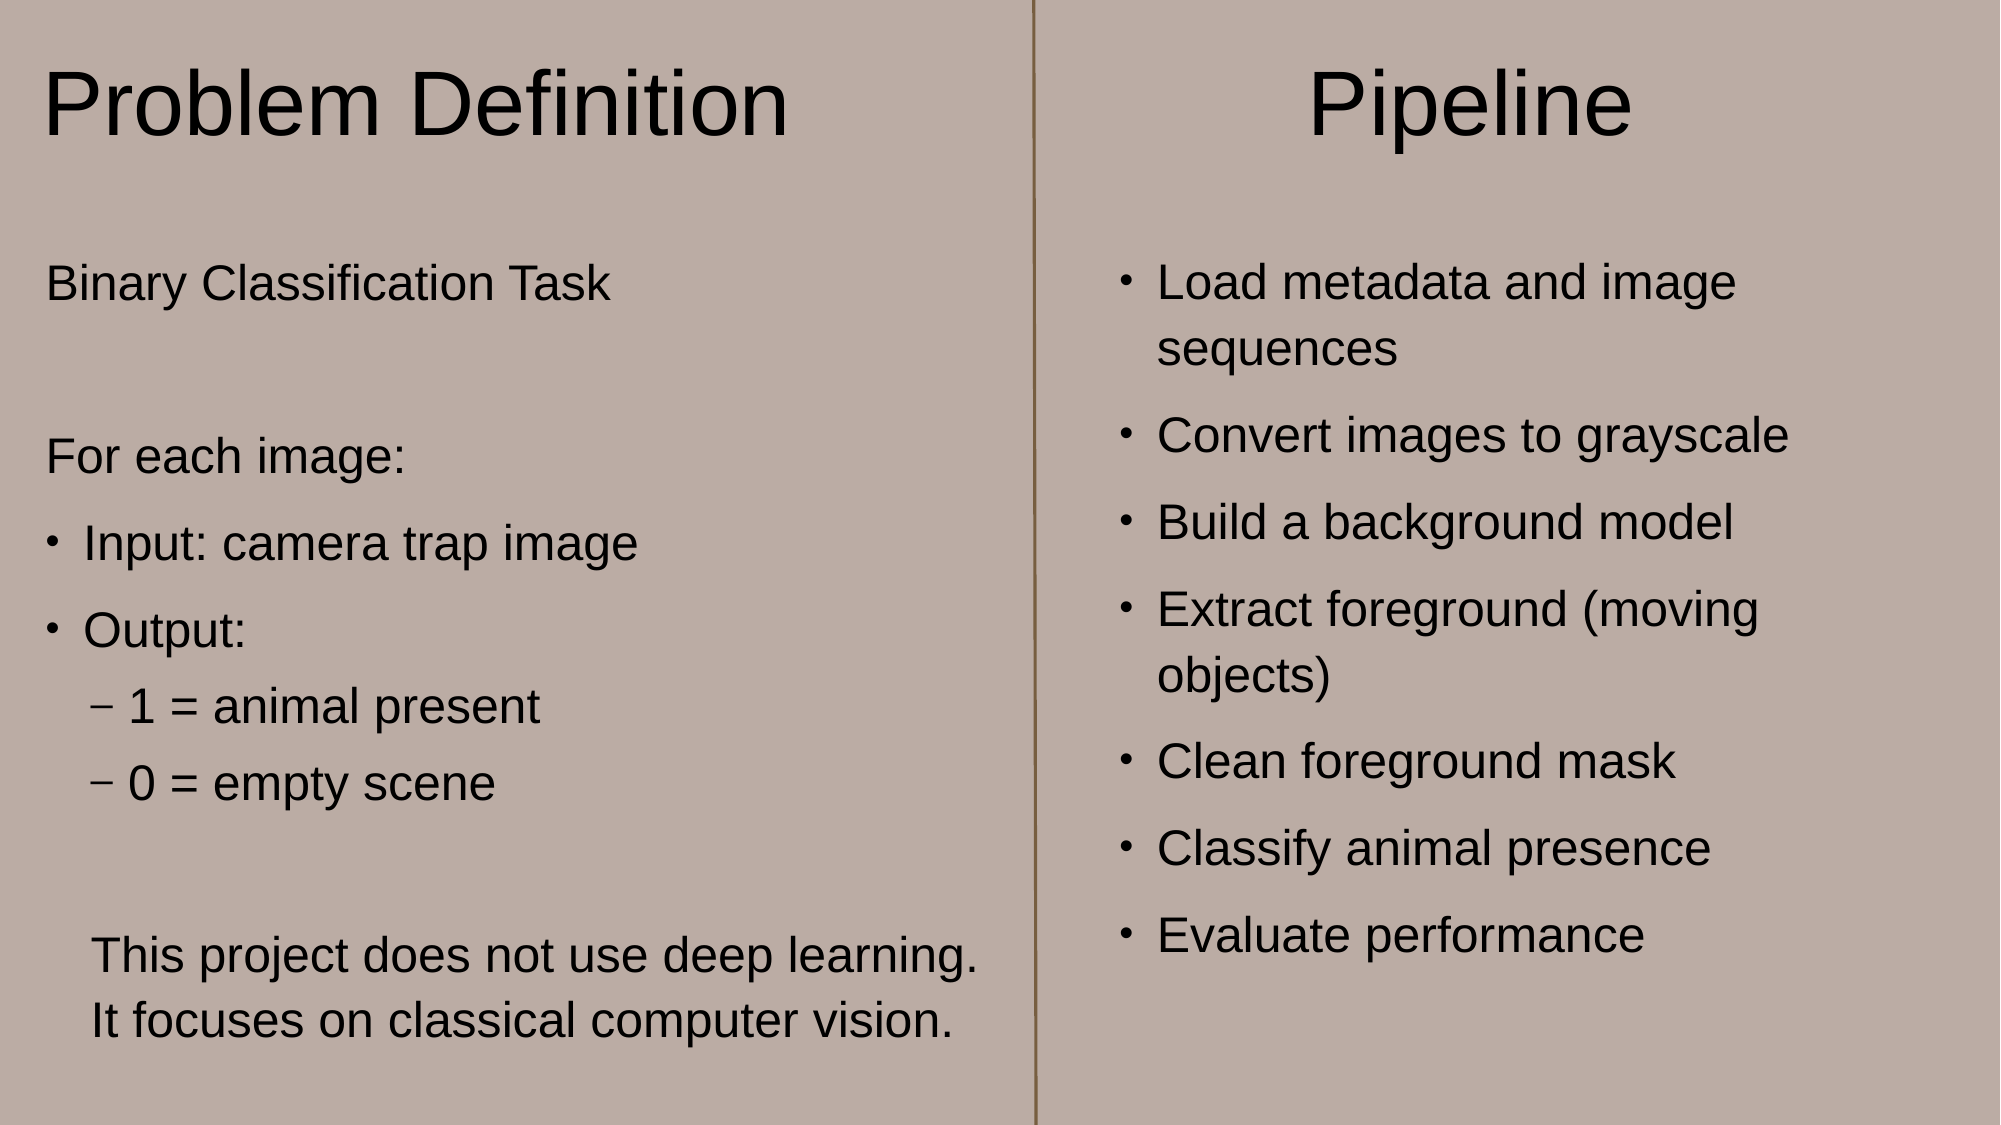

# Problem Definition
Pipeline
Load metadata and image sequences
Convert images to grayscale
Build a background model
Extract foreground (moving objects)
Clean foreground mask
Classify animal presence
Evaluate performance
Binary Classification Task

For each image:
Input: camera trap image
Output:
1 = animal present
0 = empty scene

This project does not use deep learning. It focuses on classical computer vision.